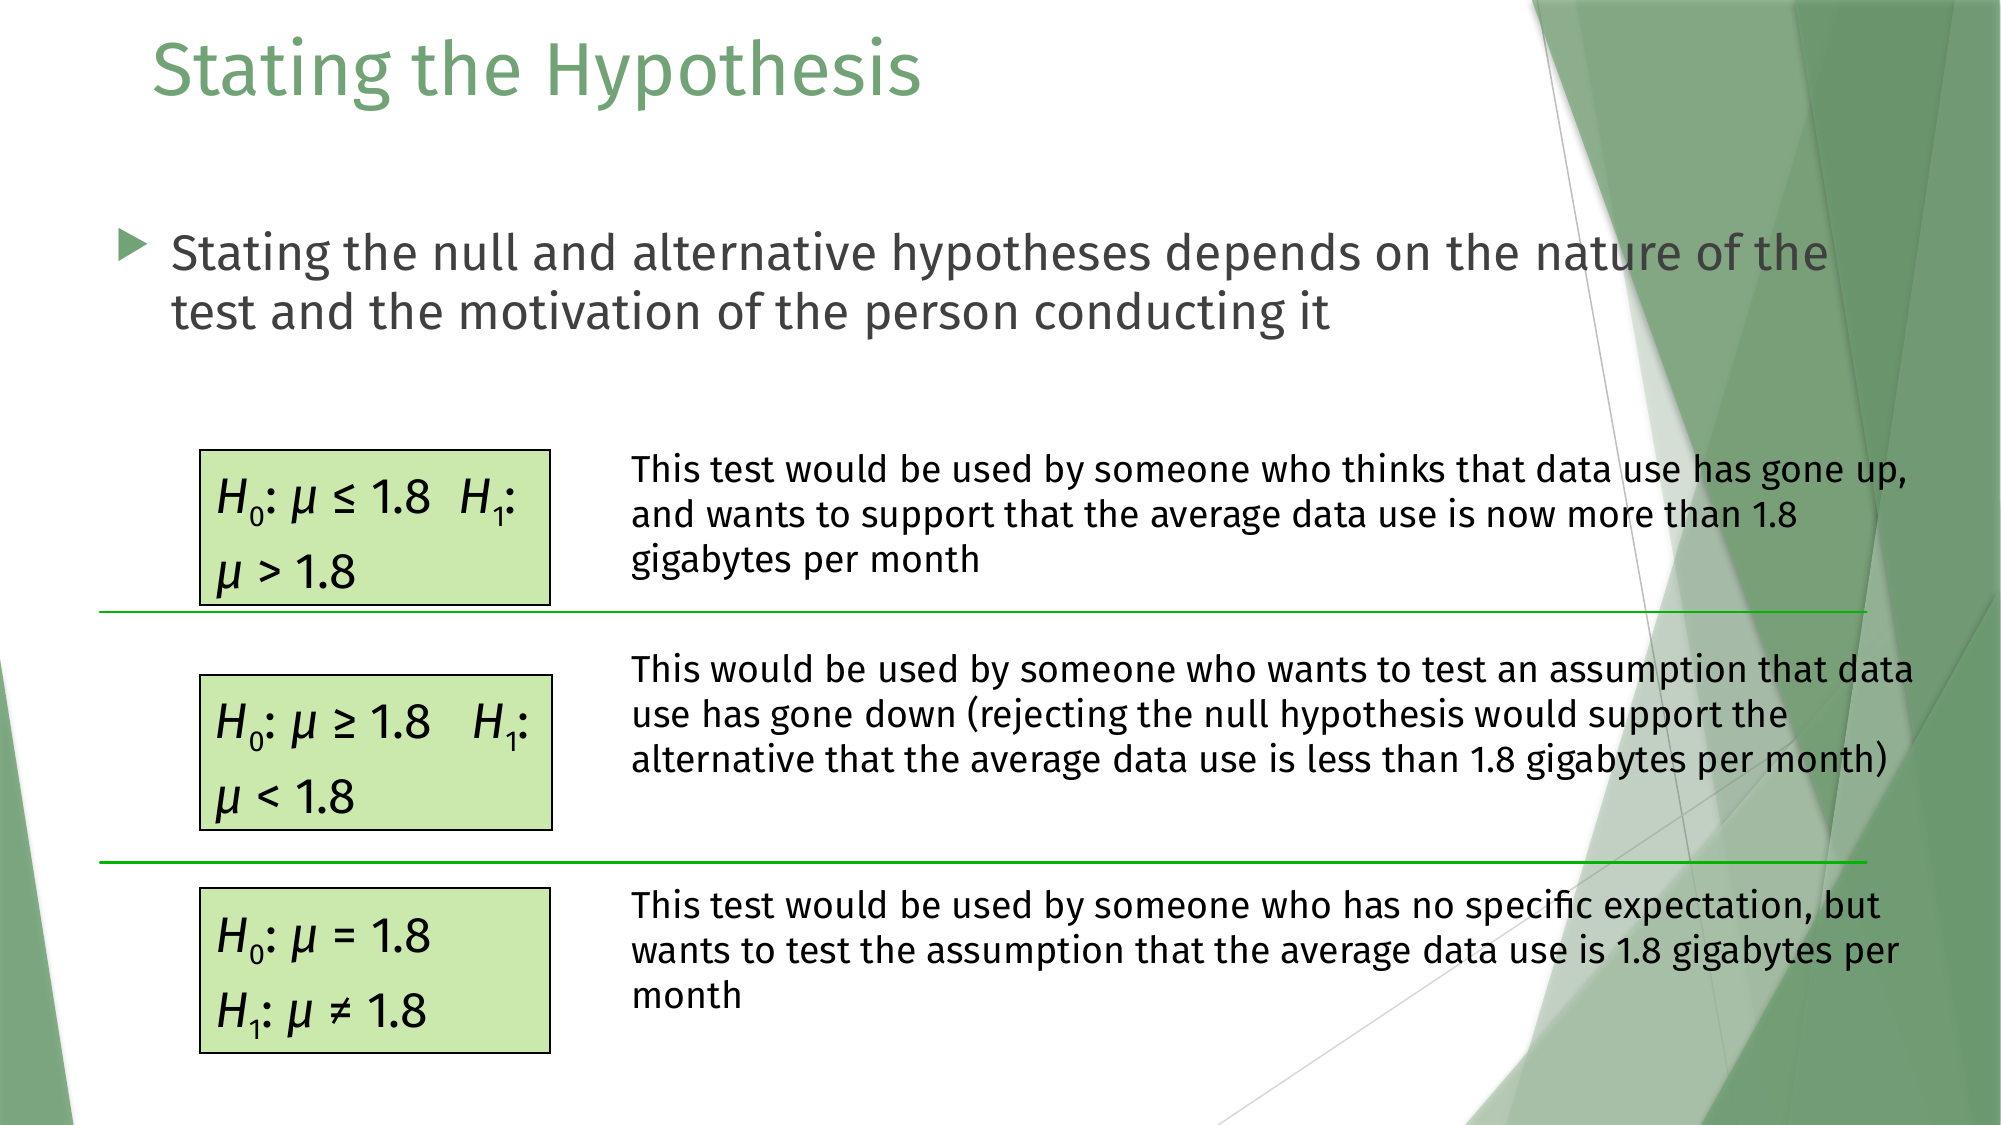

# Stating the Hypothesis
Stating the null and alternative hypotheses depends on the nature of the test and the motivation of the person conducting it

This test would be used by someone who thinks that data use has gone up, and wants to support that the average data use is now more than 1.8 gigabytes per month
H0: μ ≤ 1.8  H1: μ > 1.8
This would be used by someone who wants to test an assumption that data use has gone down (rejecting the null hypothesis would support the alternative that the average data use is less than 1.8 gigabytes per month)
H0: μ ≥ 1.8   H1: μ < 1.8
This test would be used by someone who has no specific expectation, but wants to test the assumption that the average data use is 1.8 gigabytes per month
H0: μ = 1.8    H1: μ ≠ 1.8